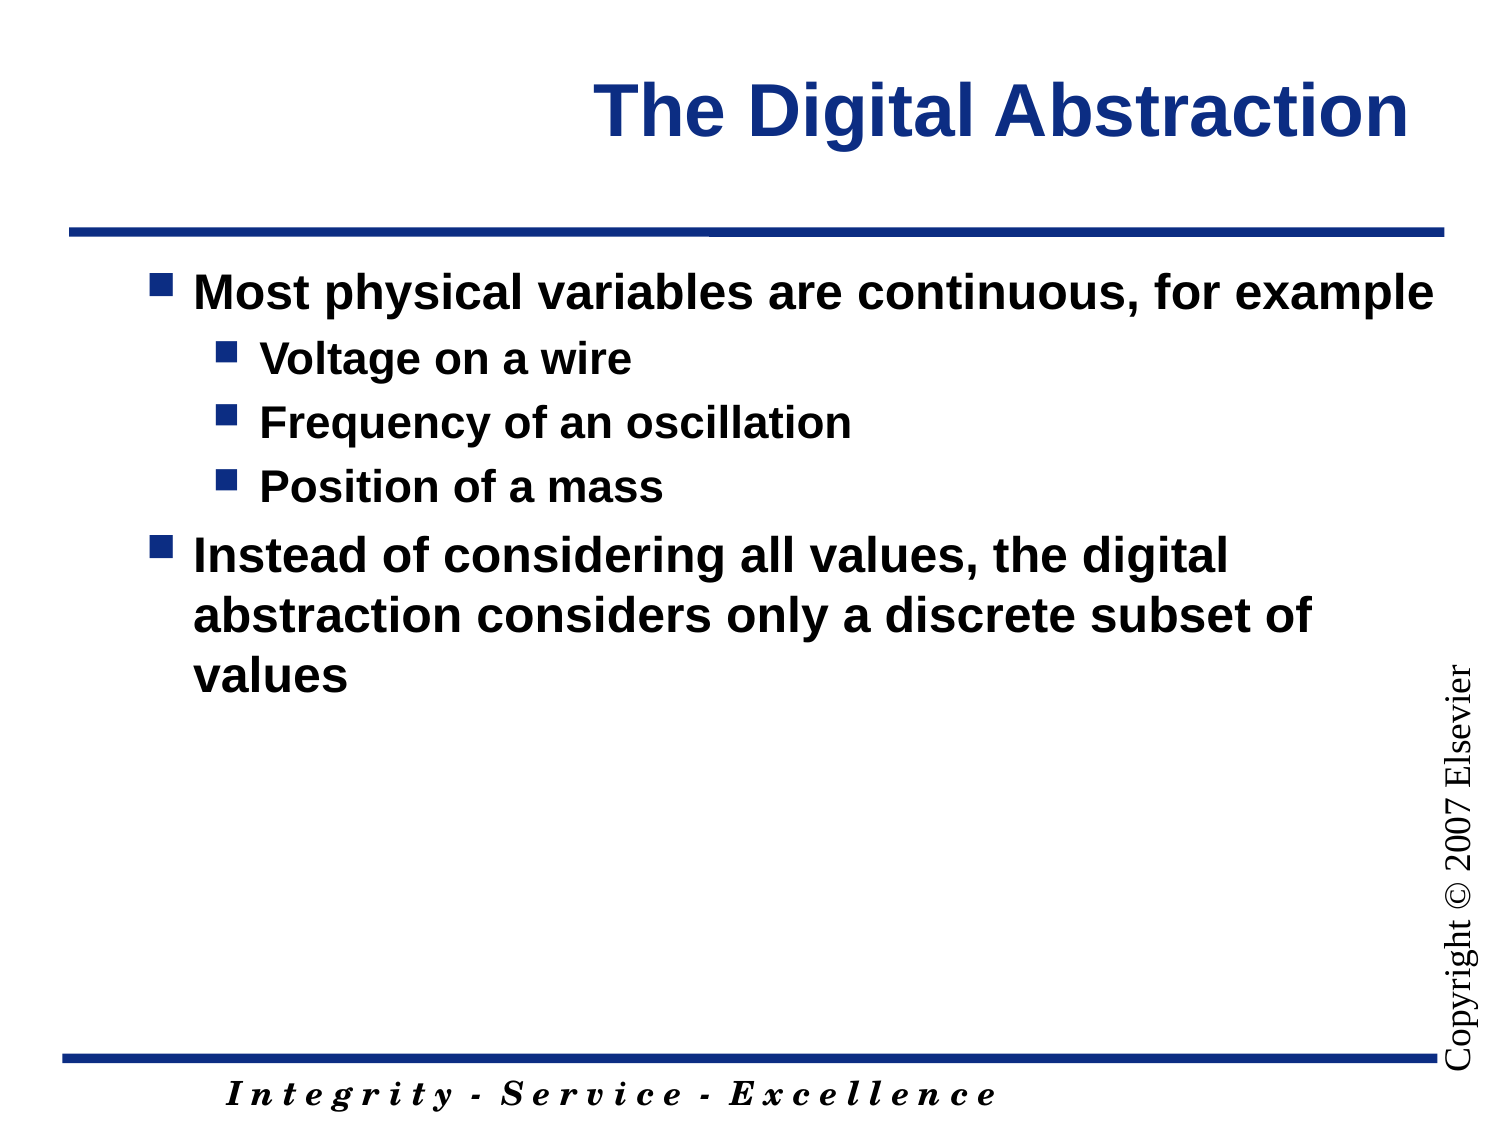

# The Digital Abstraction
Most physical variables are continuous, for example
Voltage on a wire
Frequency of an oscillation
Position of a mass
Instead of considering all values, the digital abstraction considers only a discrete subset of values

Copyright © 2007 Elsevier